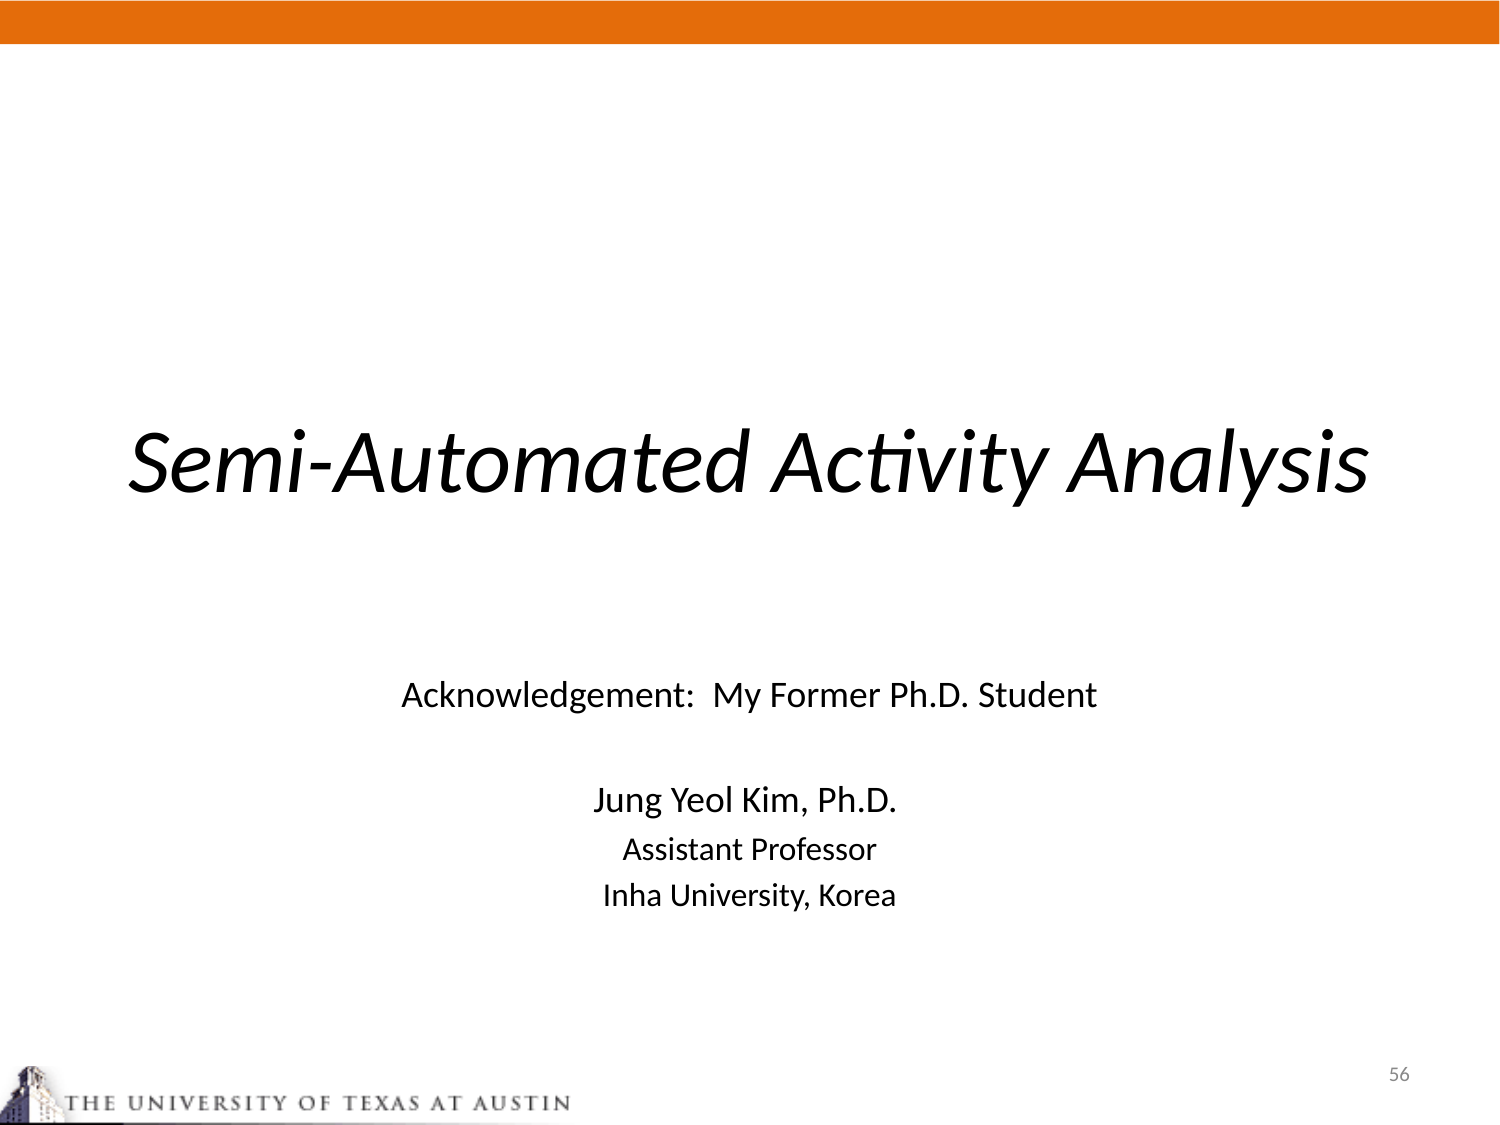

# Semi-Automated Activity Analysis
Acknowledgement:  My Former Ph.D. Student

Jung Yeol Kim, Ph.D.
Assistant Professor
Inha University, Korea

56